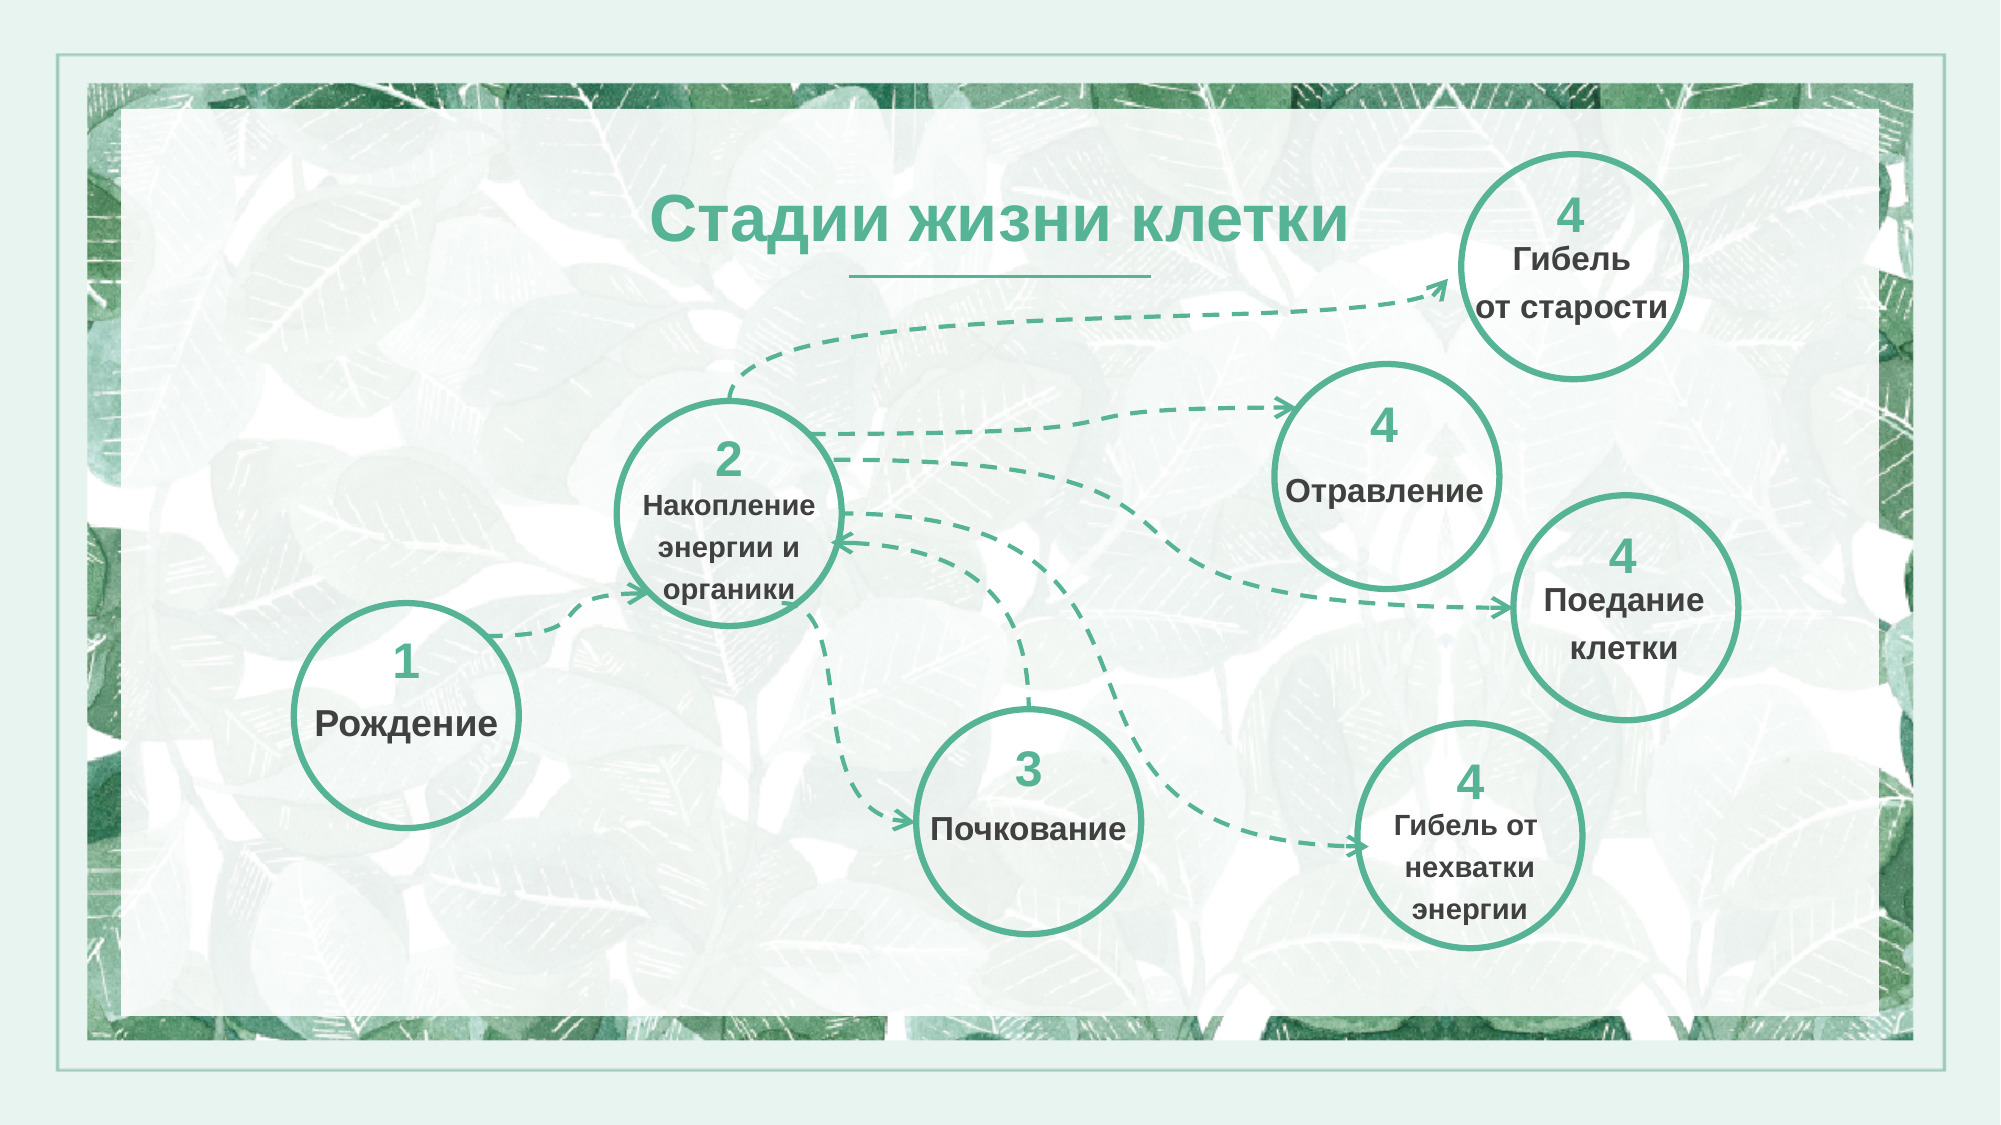

4
Гибель
от старости
Стадии жизни клетки

4
Отравление

2
Накопление
энергии и
органики

4
Поедание
клетки

1
Рождение

3
Почкование

4
Гибель от
нехватки
энергии